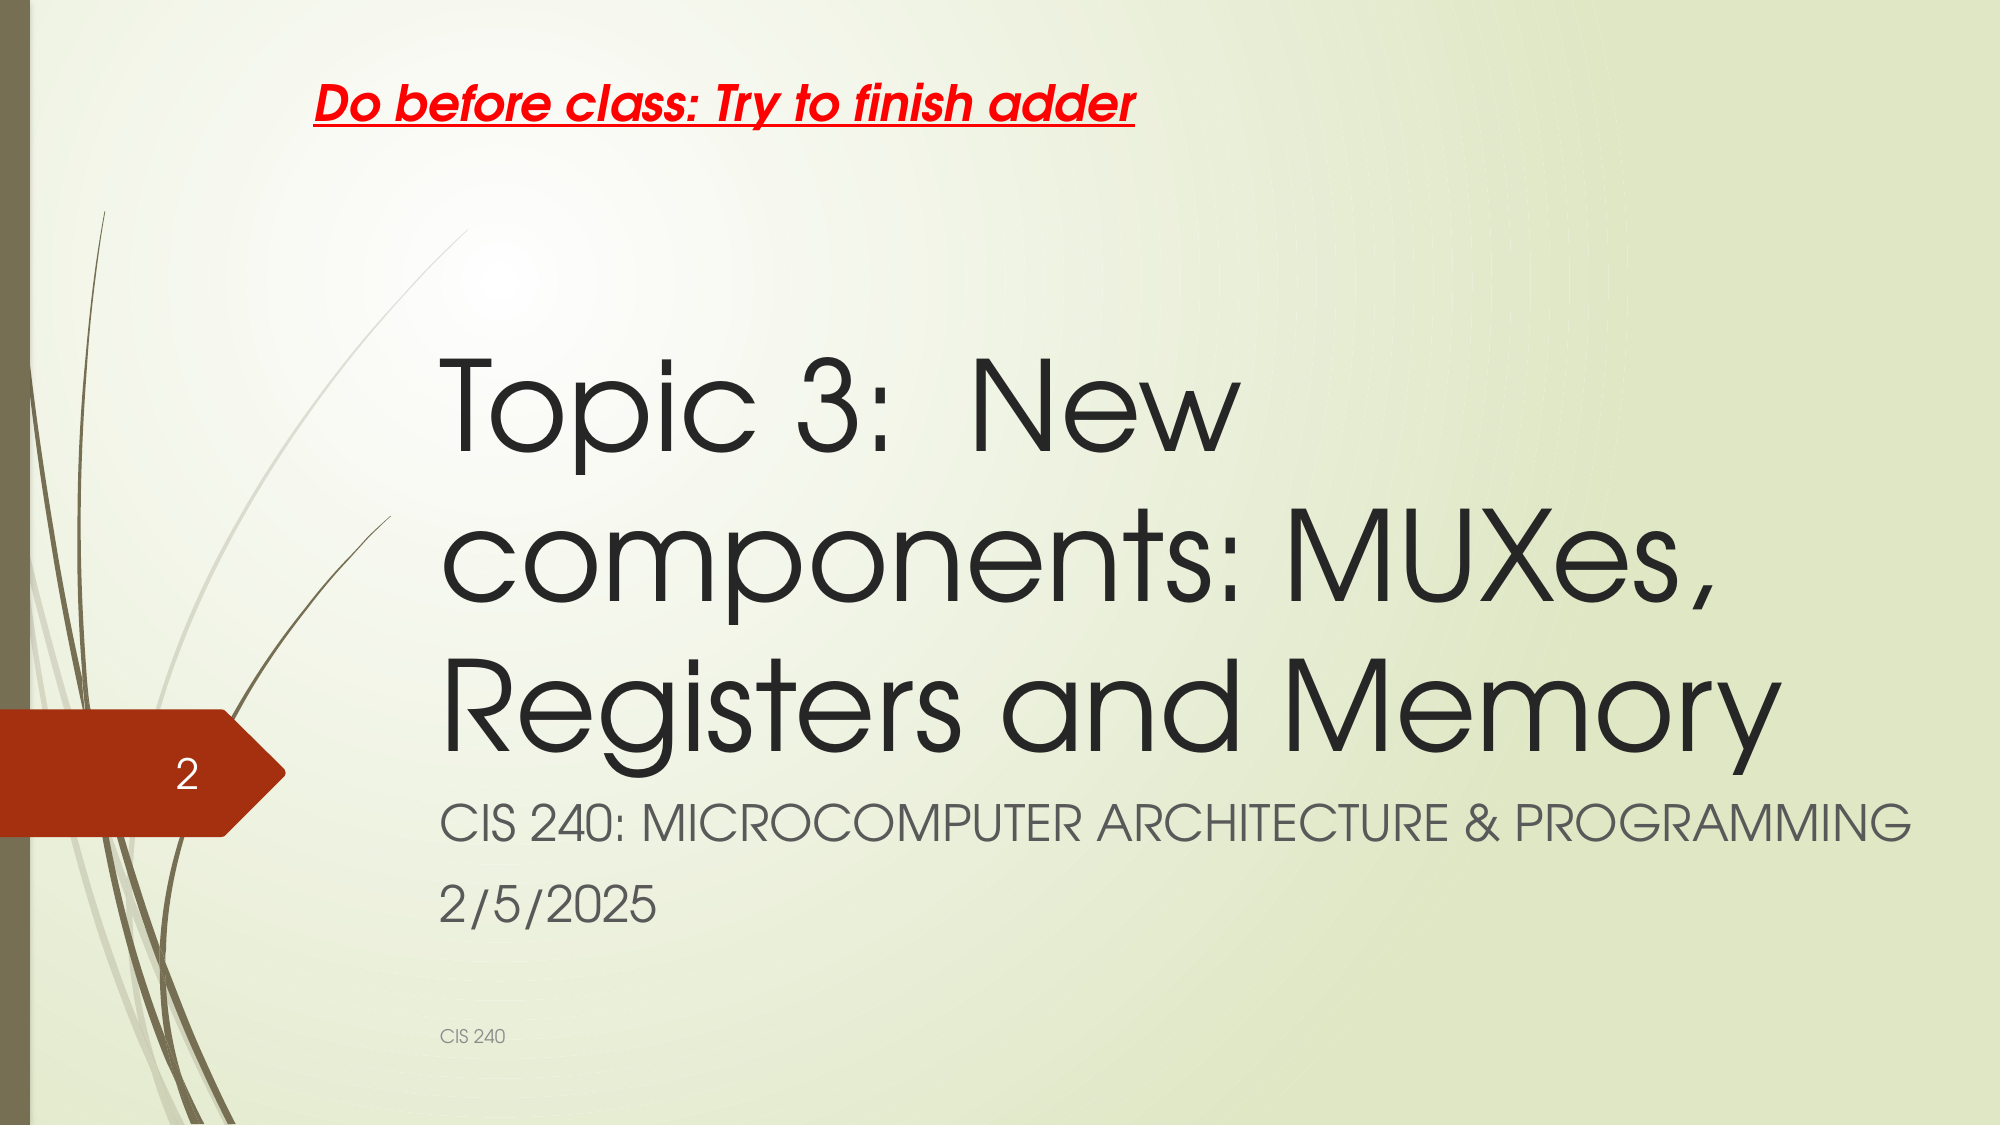

Do before class: Try to finish adder
# Topic 3:  New components: MUXes, Registers and Memory
2
CIS 240: MICROCOMPUTER ARCHITECTURE & PROGRAMMING
2/5/2025
CIS 240